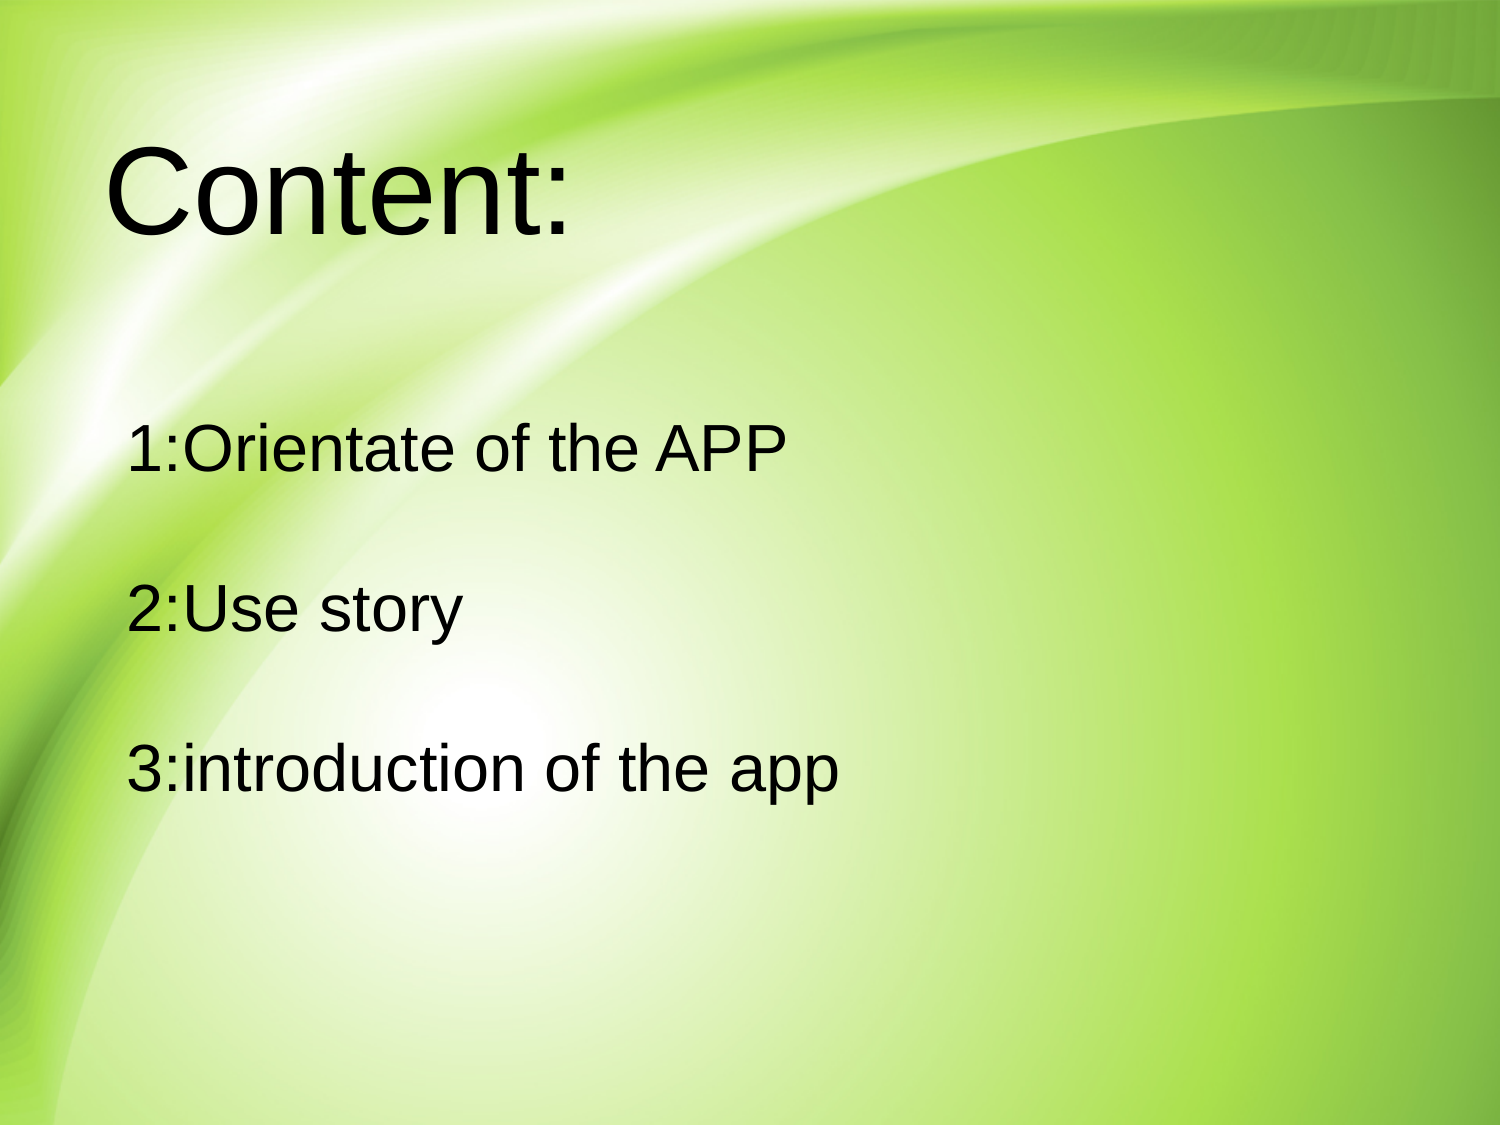

Content:
1:Orientate of the APP

2:Use story

3:introduction of the app